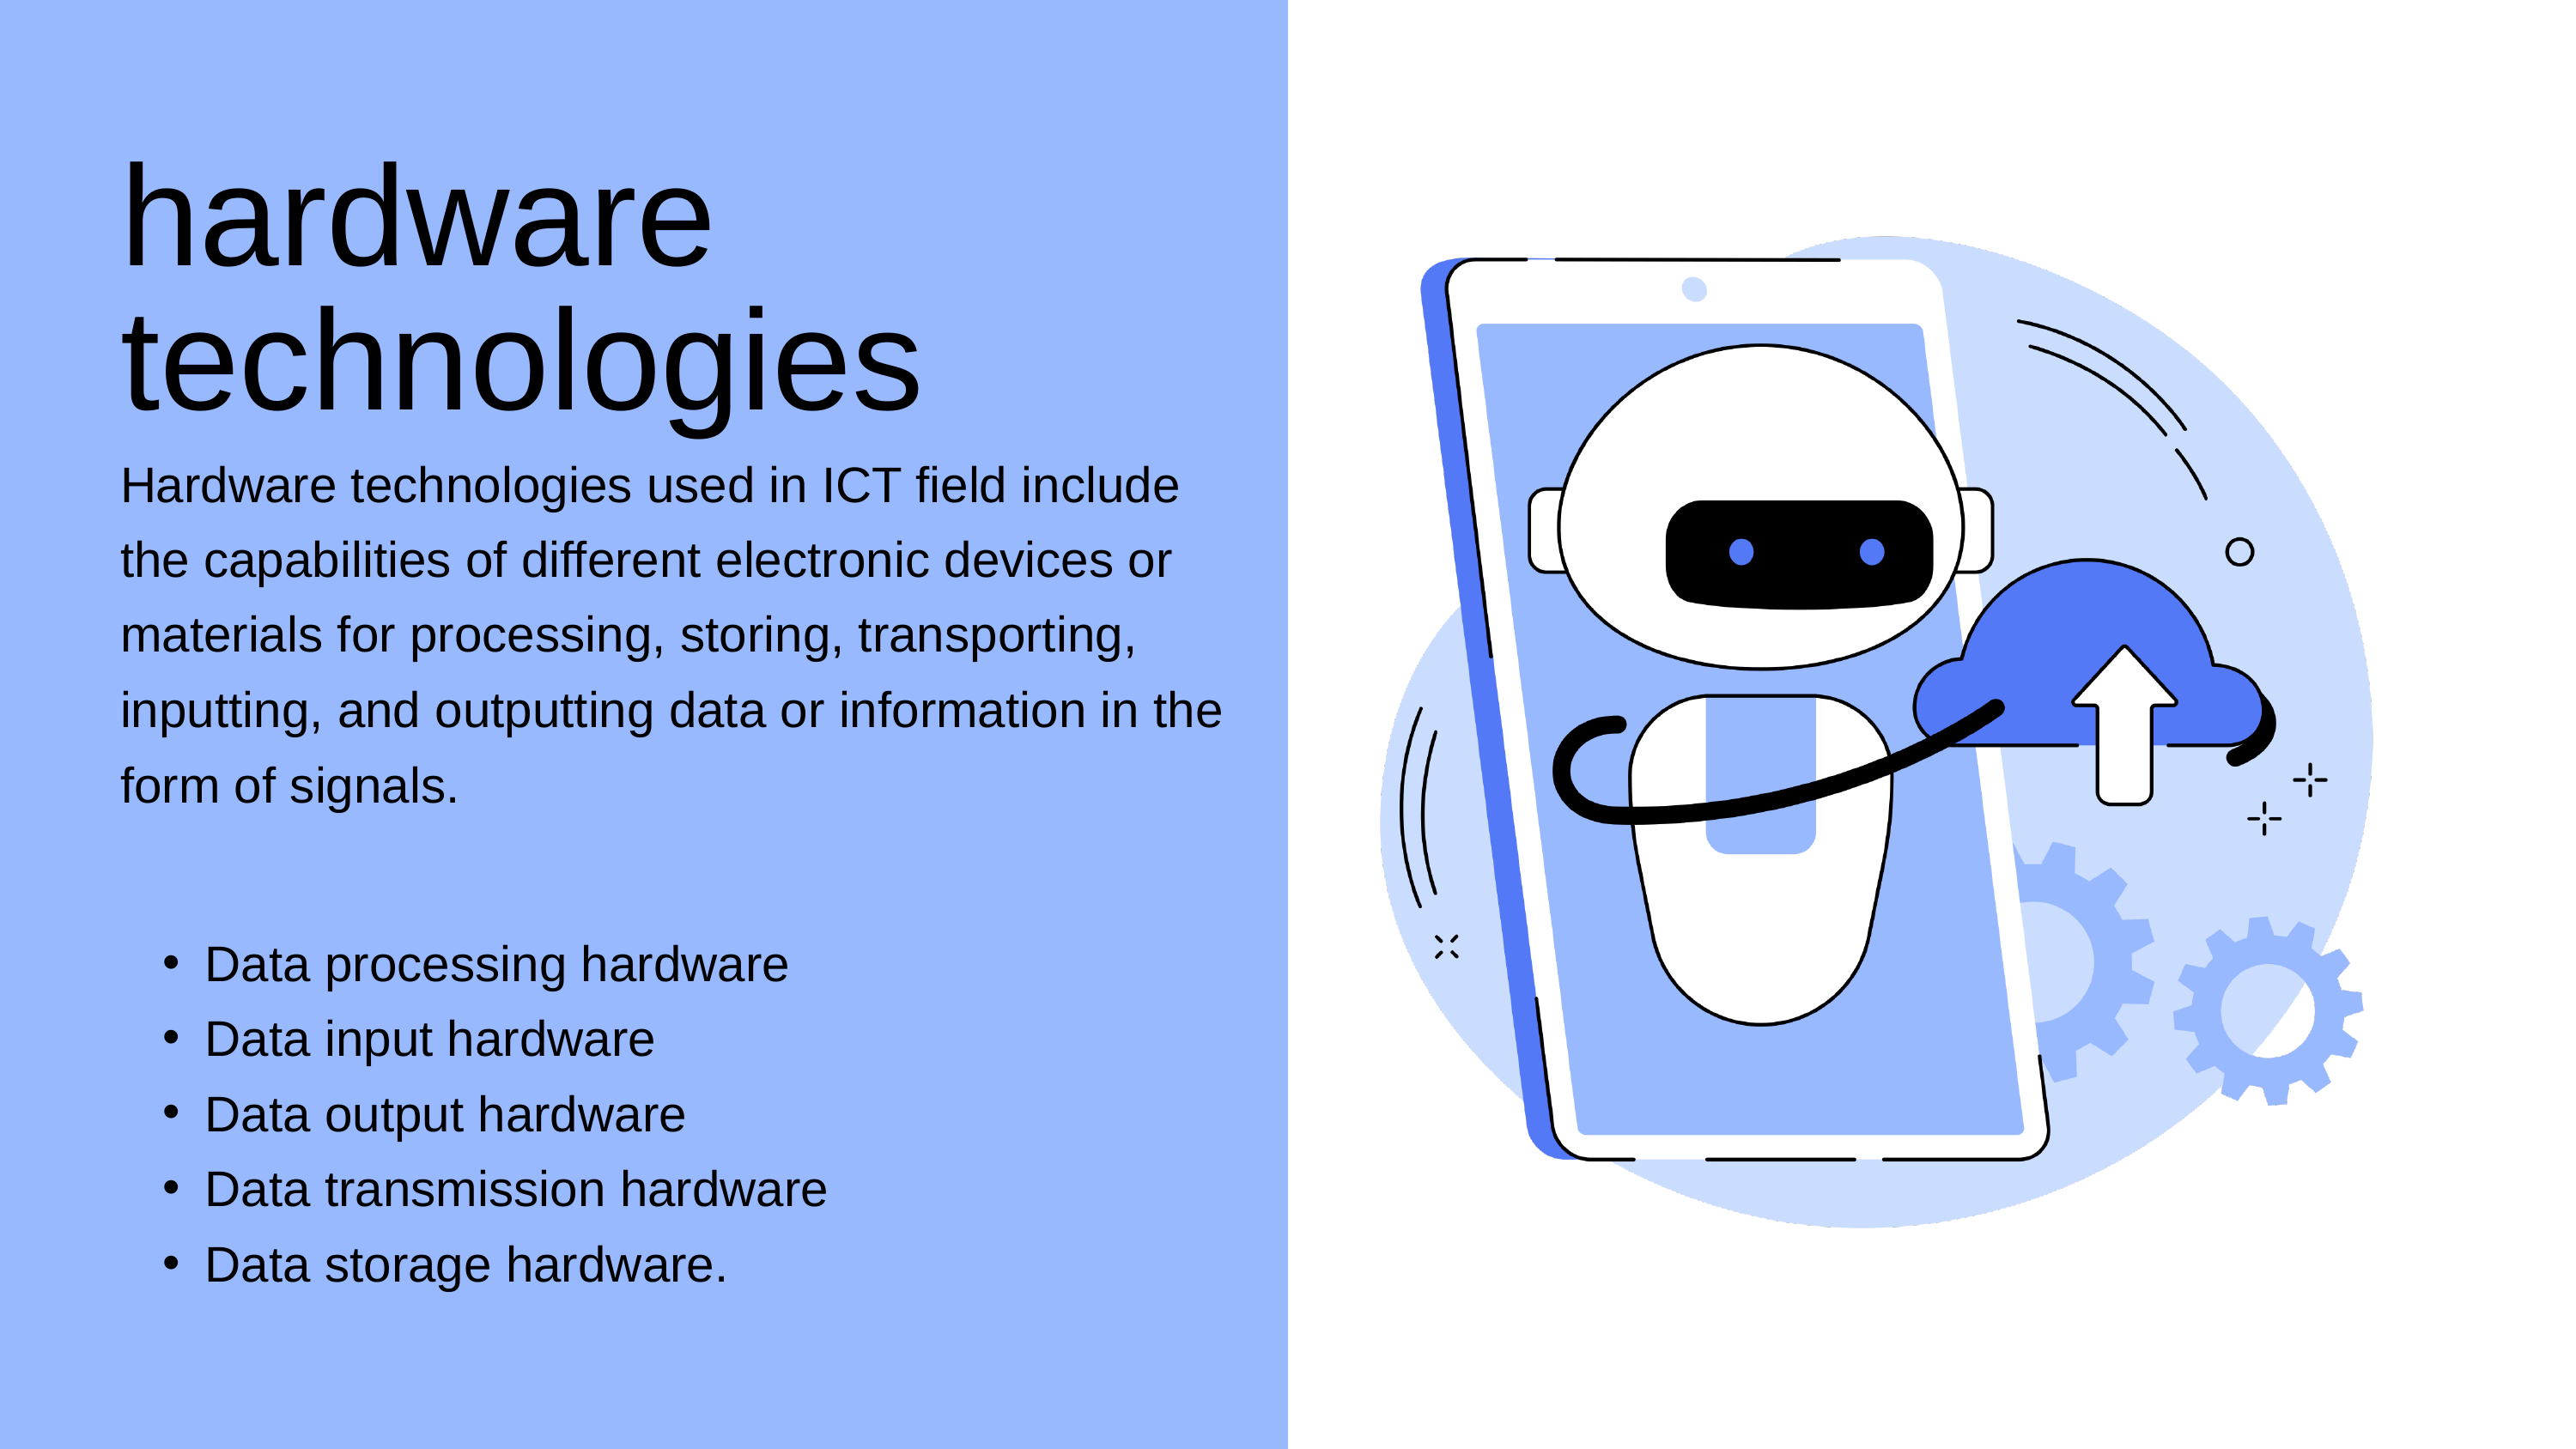

hardware technologies

Hardware technologies used in ICT field include the capabilities of different electronic devices or materials for processing, storing, transporting, inputting, and outputting data or information in the form of signals.
Data processing hardware
Data input hardware
Data output hardware
Data transmission hardware
Data storage hardware.